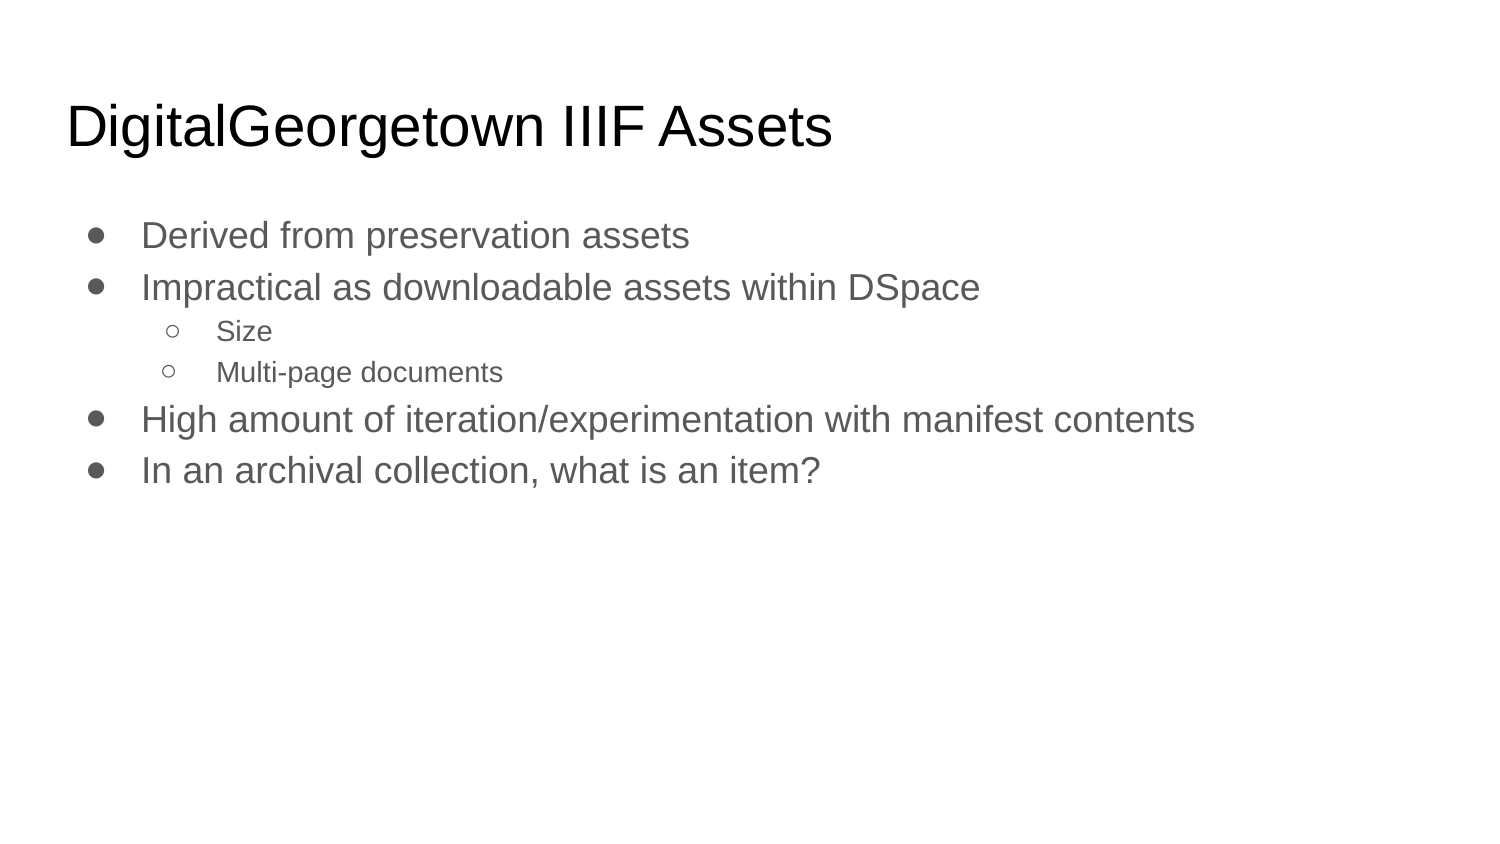

# DigitalGeorgetown IIIF Assets
Derived from preservation assets
Impractical as downloadable assets within DSpace
Size
Multi-page documents
High amount of iteration/experimentation with manifest contents
In an archival collection, what is an item?